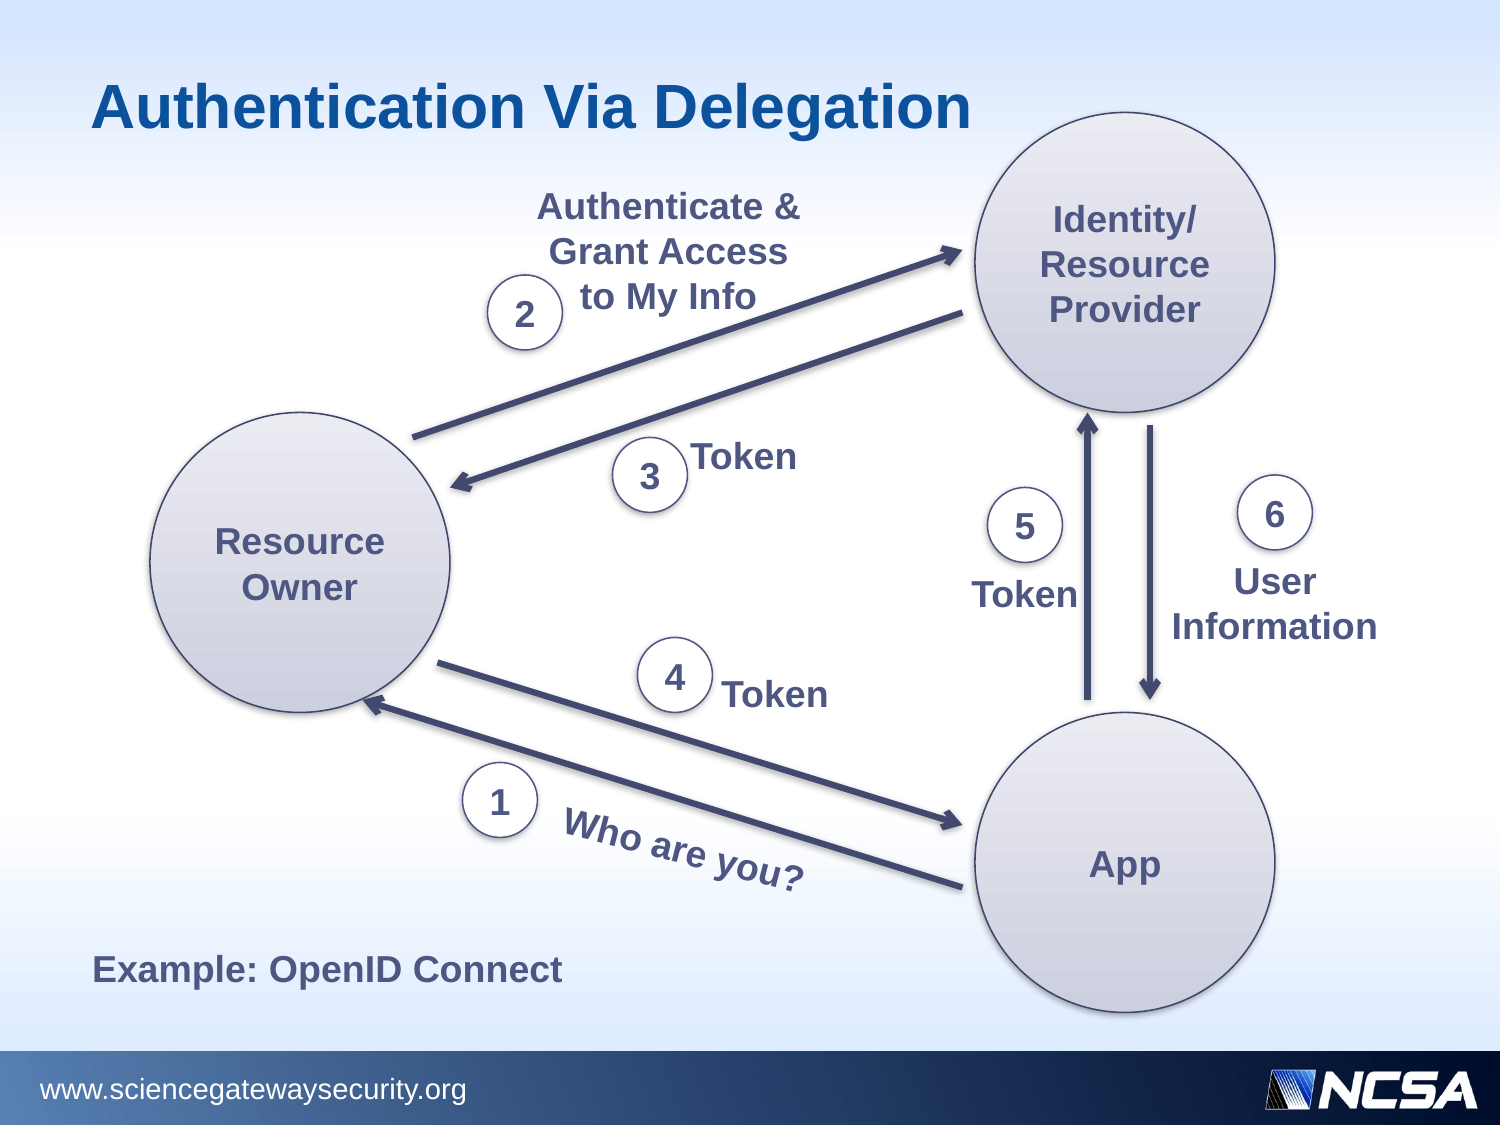

# Authentication Via Delegation
Identity/Resource Provider
Authenticate &
Grant Access to My Info
2
Token
3
Resource Owner
5
Token
6
User Information
4
Token
App
1
Who are you?
Example: OpenID Connect
www.sciencegatewaysecurity.org